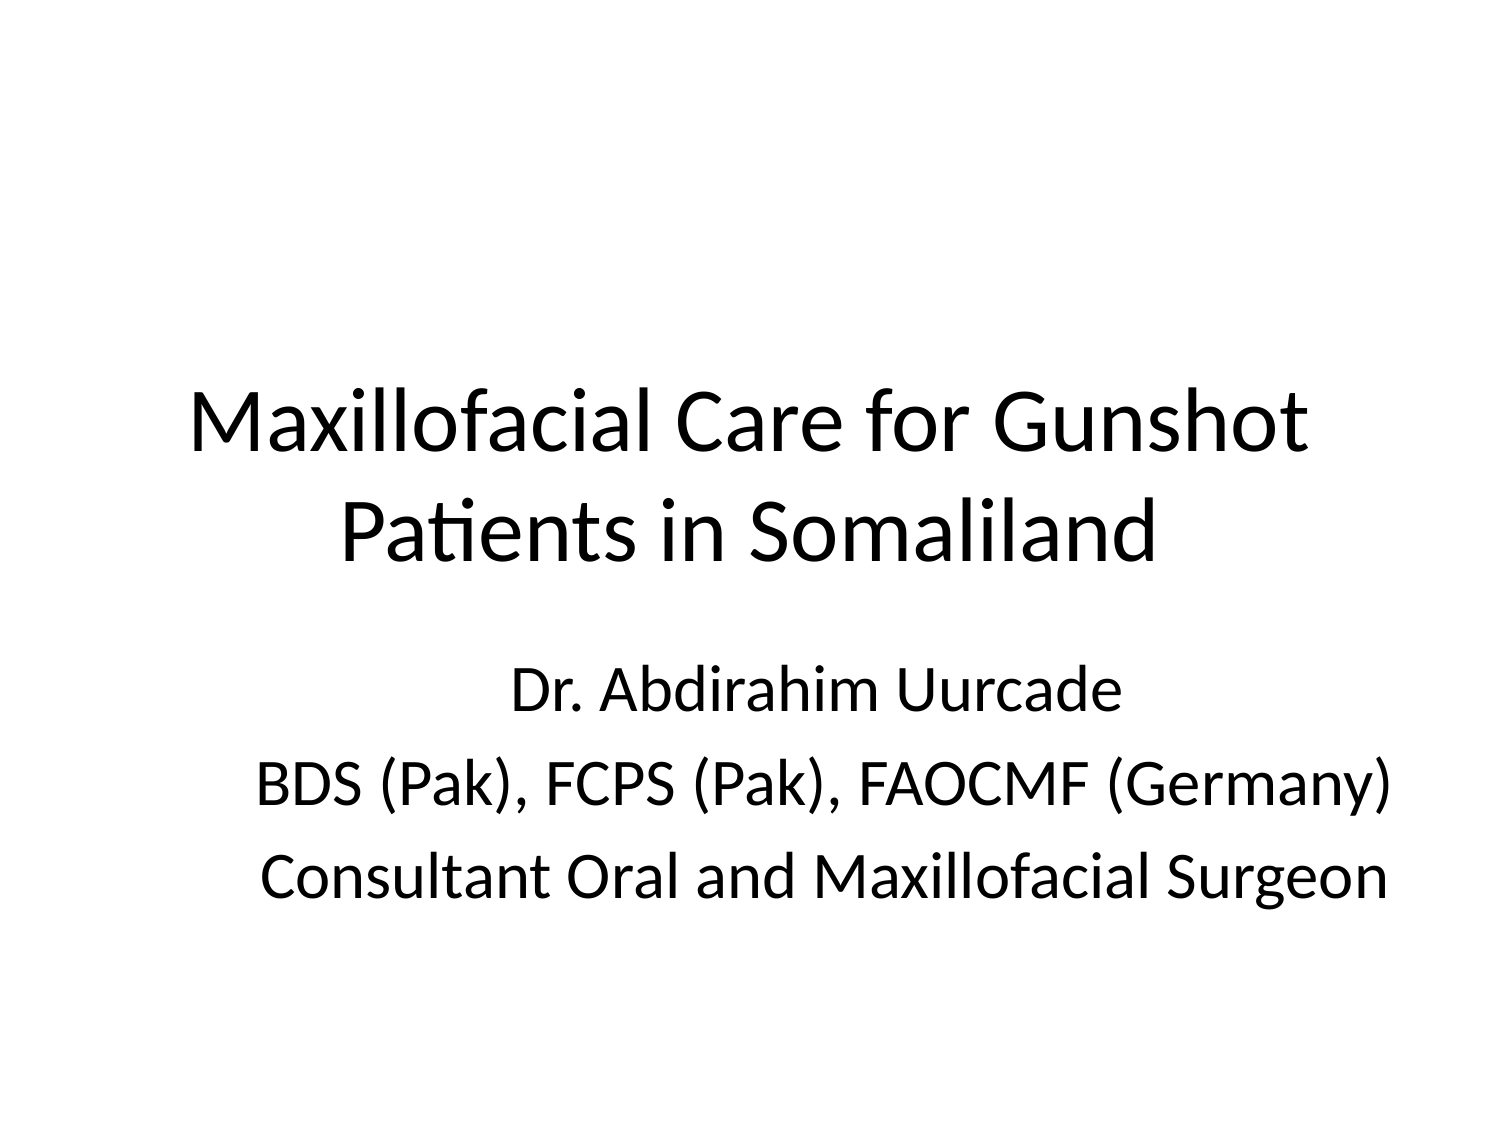

# Maxillofacial Care for Gunshot Patients in Somaliland
Dr. Abdirahim Uurcade
BDS (Pak), FCPS (Pak), FAOCMF (Germany)
Consultant Oral and Maxillofacial Surgeon